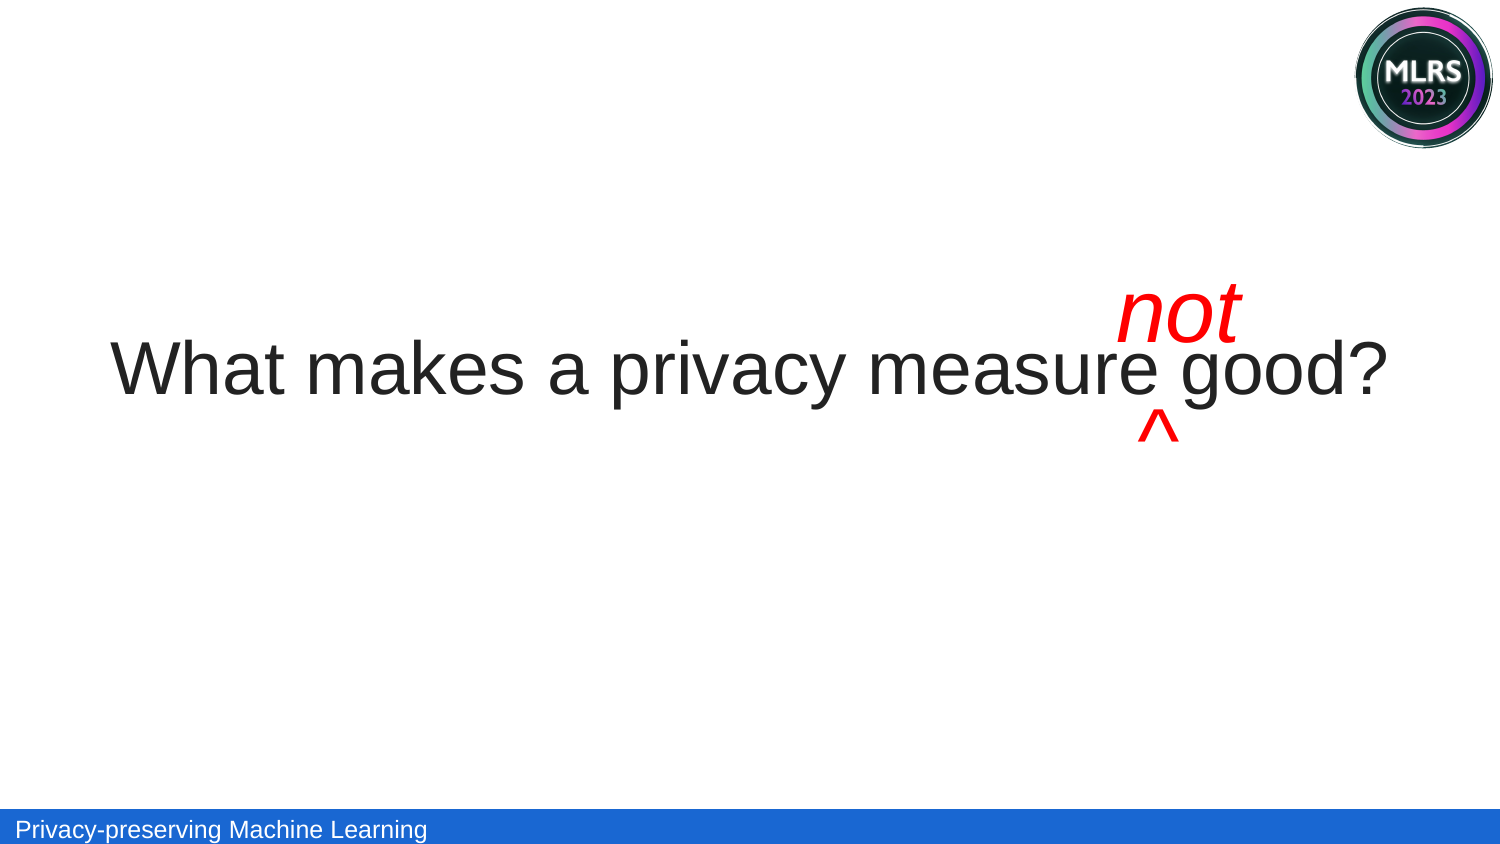

not
^
What makes a privacy measure good?